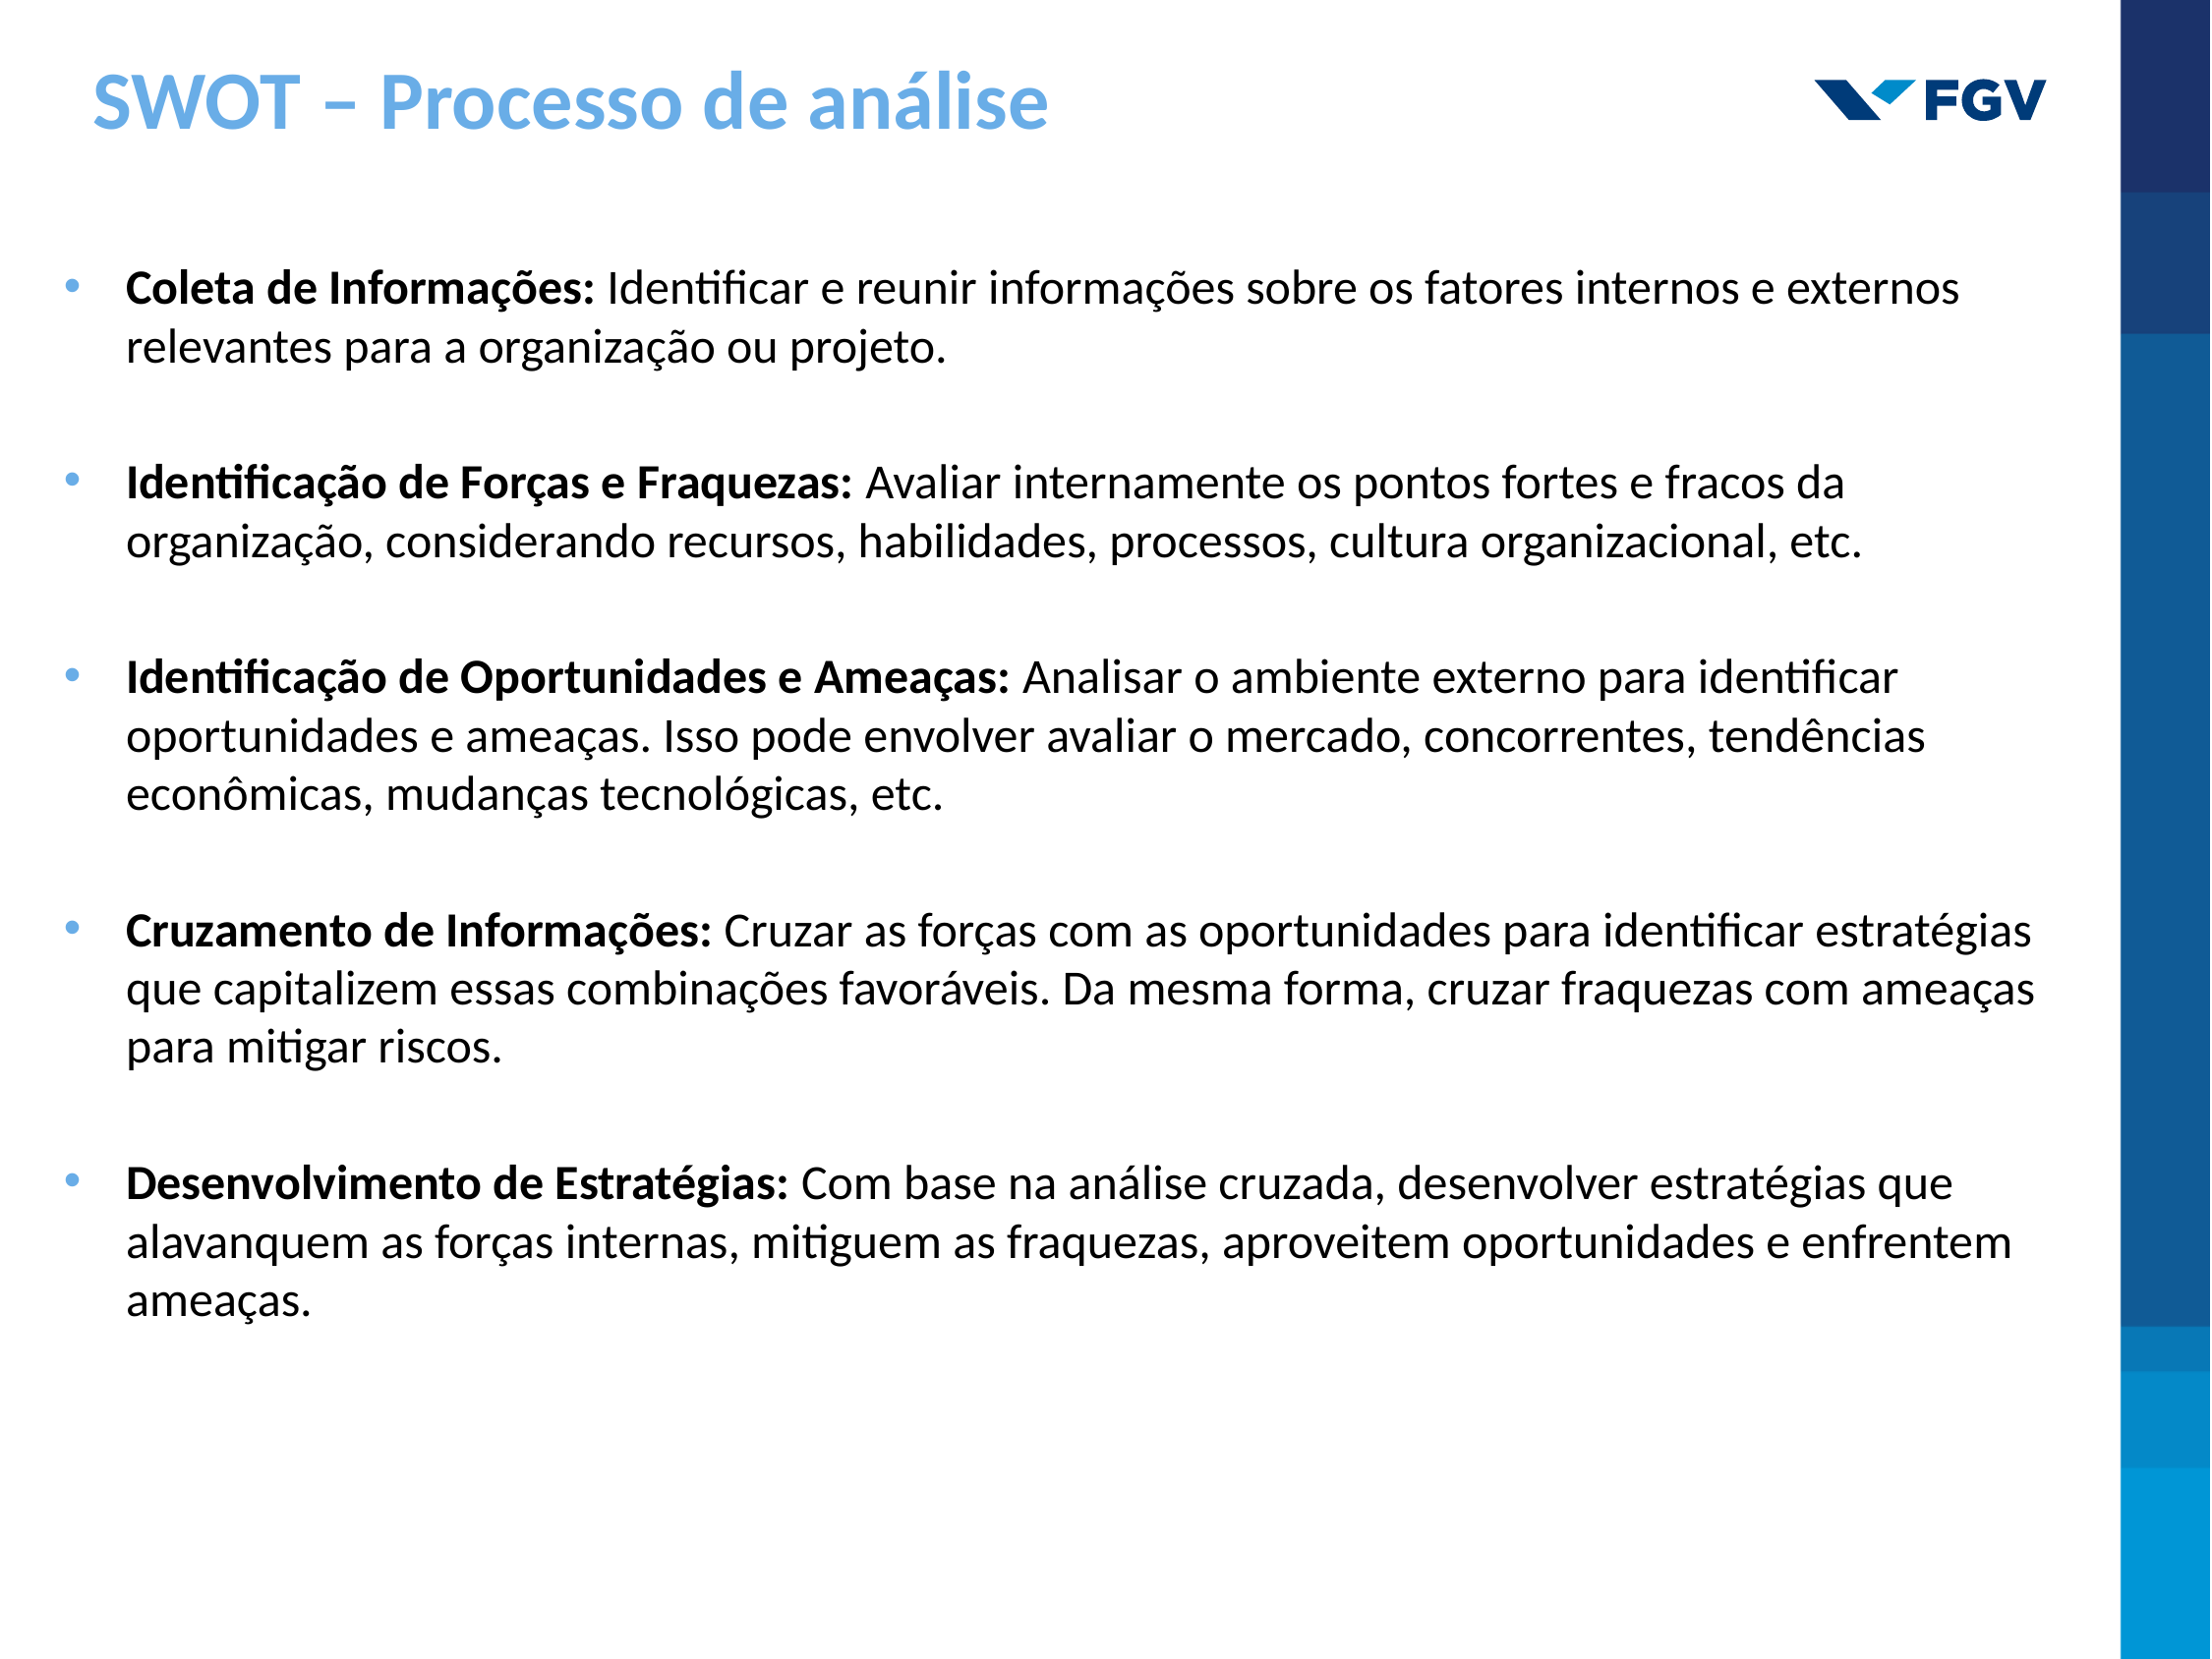

# SWOT – Processo de análise
Coleta de Informações: Identificar e reunir informações sobre os fatores internos e externos relevantes para a organização ou projeto.

Identificação de Forças e Fraquezas: Avaliar internamente os pontos fortes e fracos da organização, considerando recursos, habilidades, processos, cultura organizacional, etc.

Identificação de Oportunidades e Ameaças: Analisar o ambiente externo para identificar oportunidades e ameaças. Isso pode envolver avaliar o mercado, concorrentes, tendências econômicas, mudanças tecnológicas, etc.

Cruzamento de Informações: Cruzar as forças com as oportunidades para identificar estratégias que capitalizem essas combinações favoráveis. Da mesma forma, cruzar fraquezas com ameaças para mitigar riscos.

Desenvolvimento de Estratégias: Com base na análise cruzada, desenvolver estratégias que alavanquem as forças internas, mitiguem as fraquezas, aproveitem oportunidades e enfrentem ameaças.